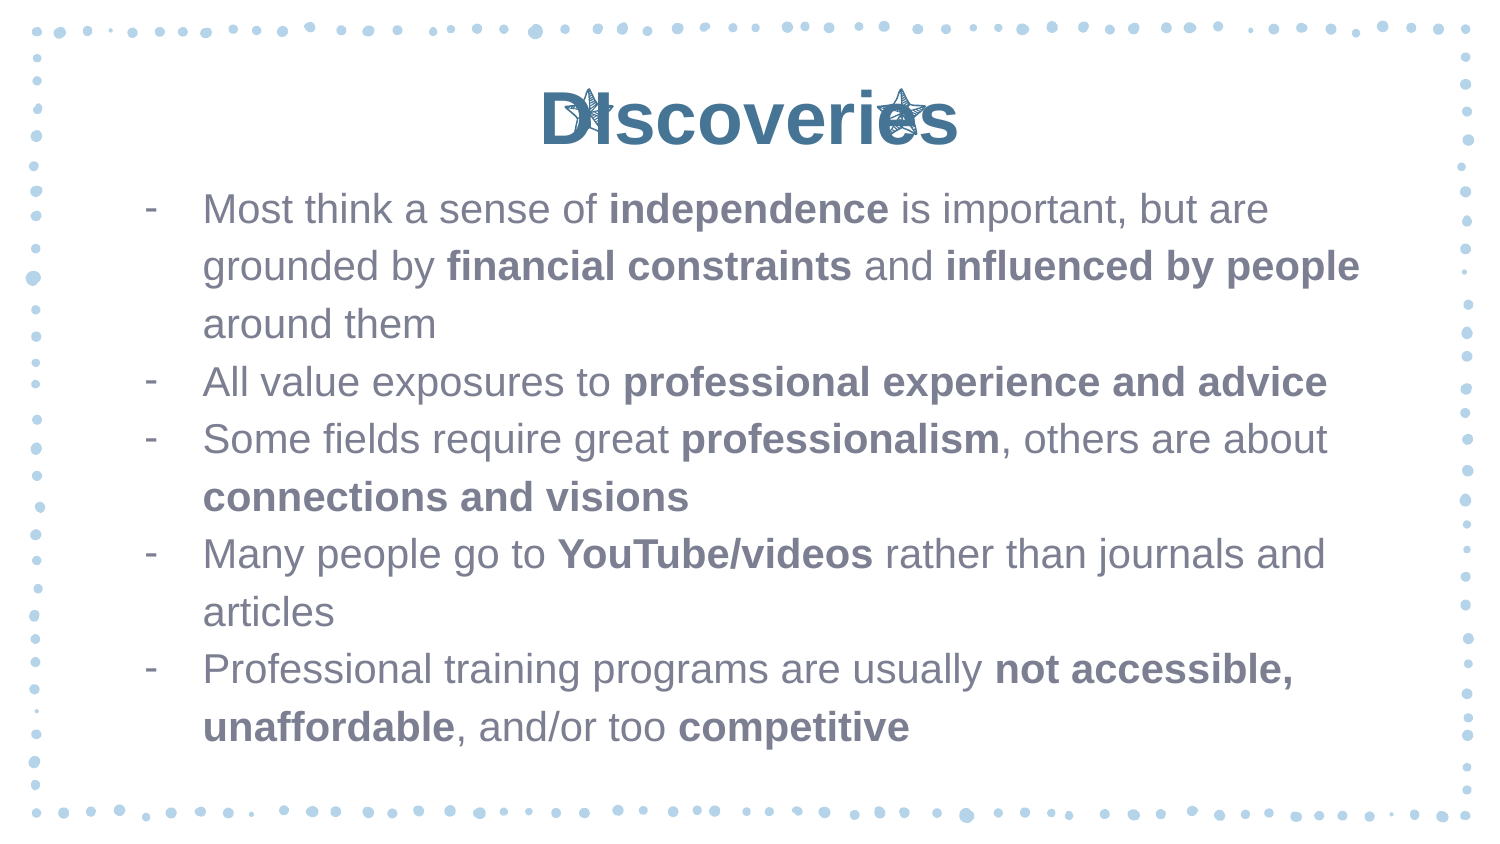

# DIscoveries

Most think a sense of independence is important, but are grounded by financial constraints and influenced by people around them
All value exposures to professional experience and advice
Some fields require great professionalism, others are about connections and visions
Many people go to YouTube/videos rather than journals and articles
Professional training programs are usually not accessible, unaffordable, and/or too competitive